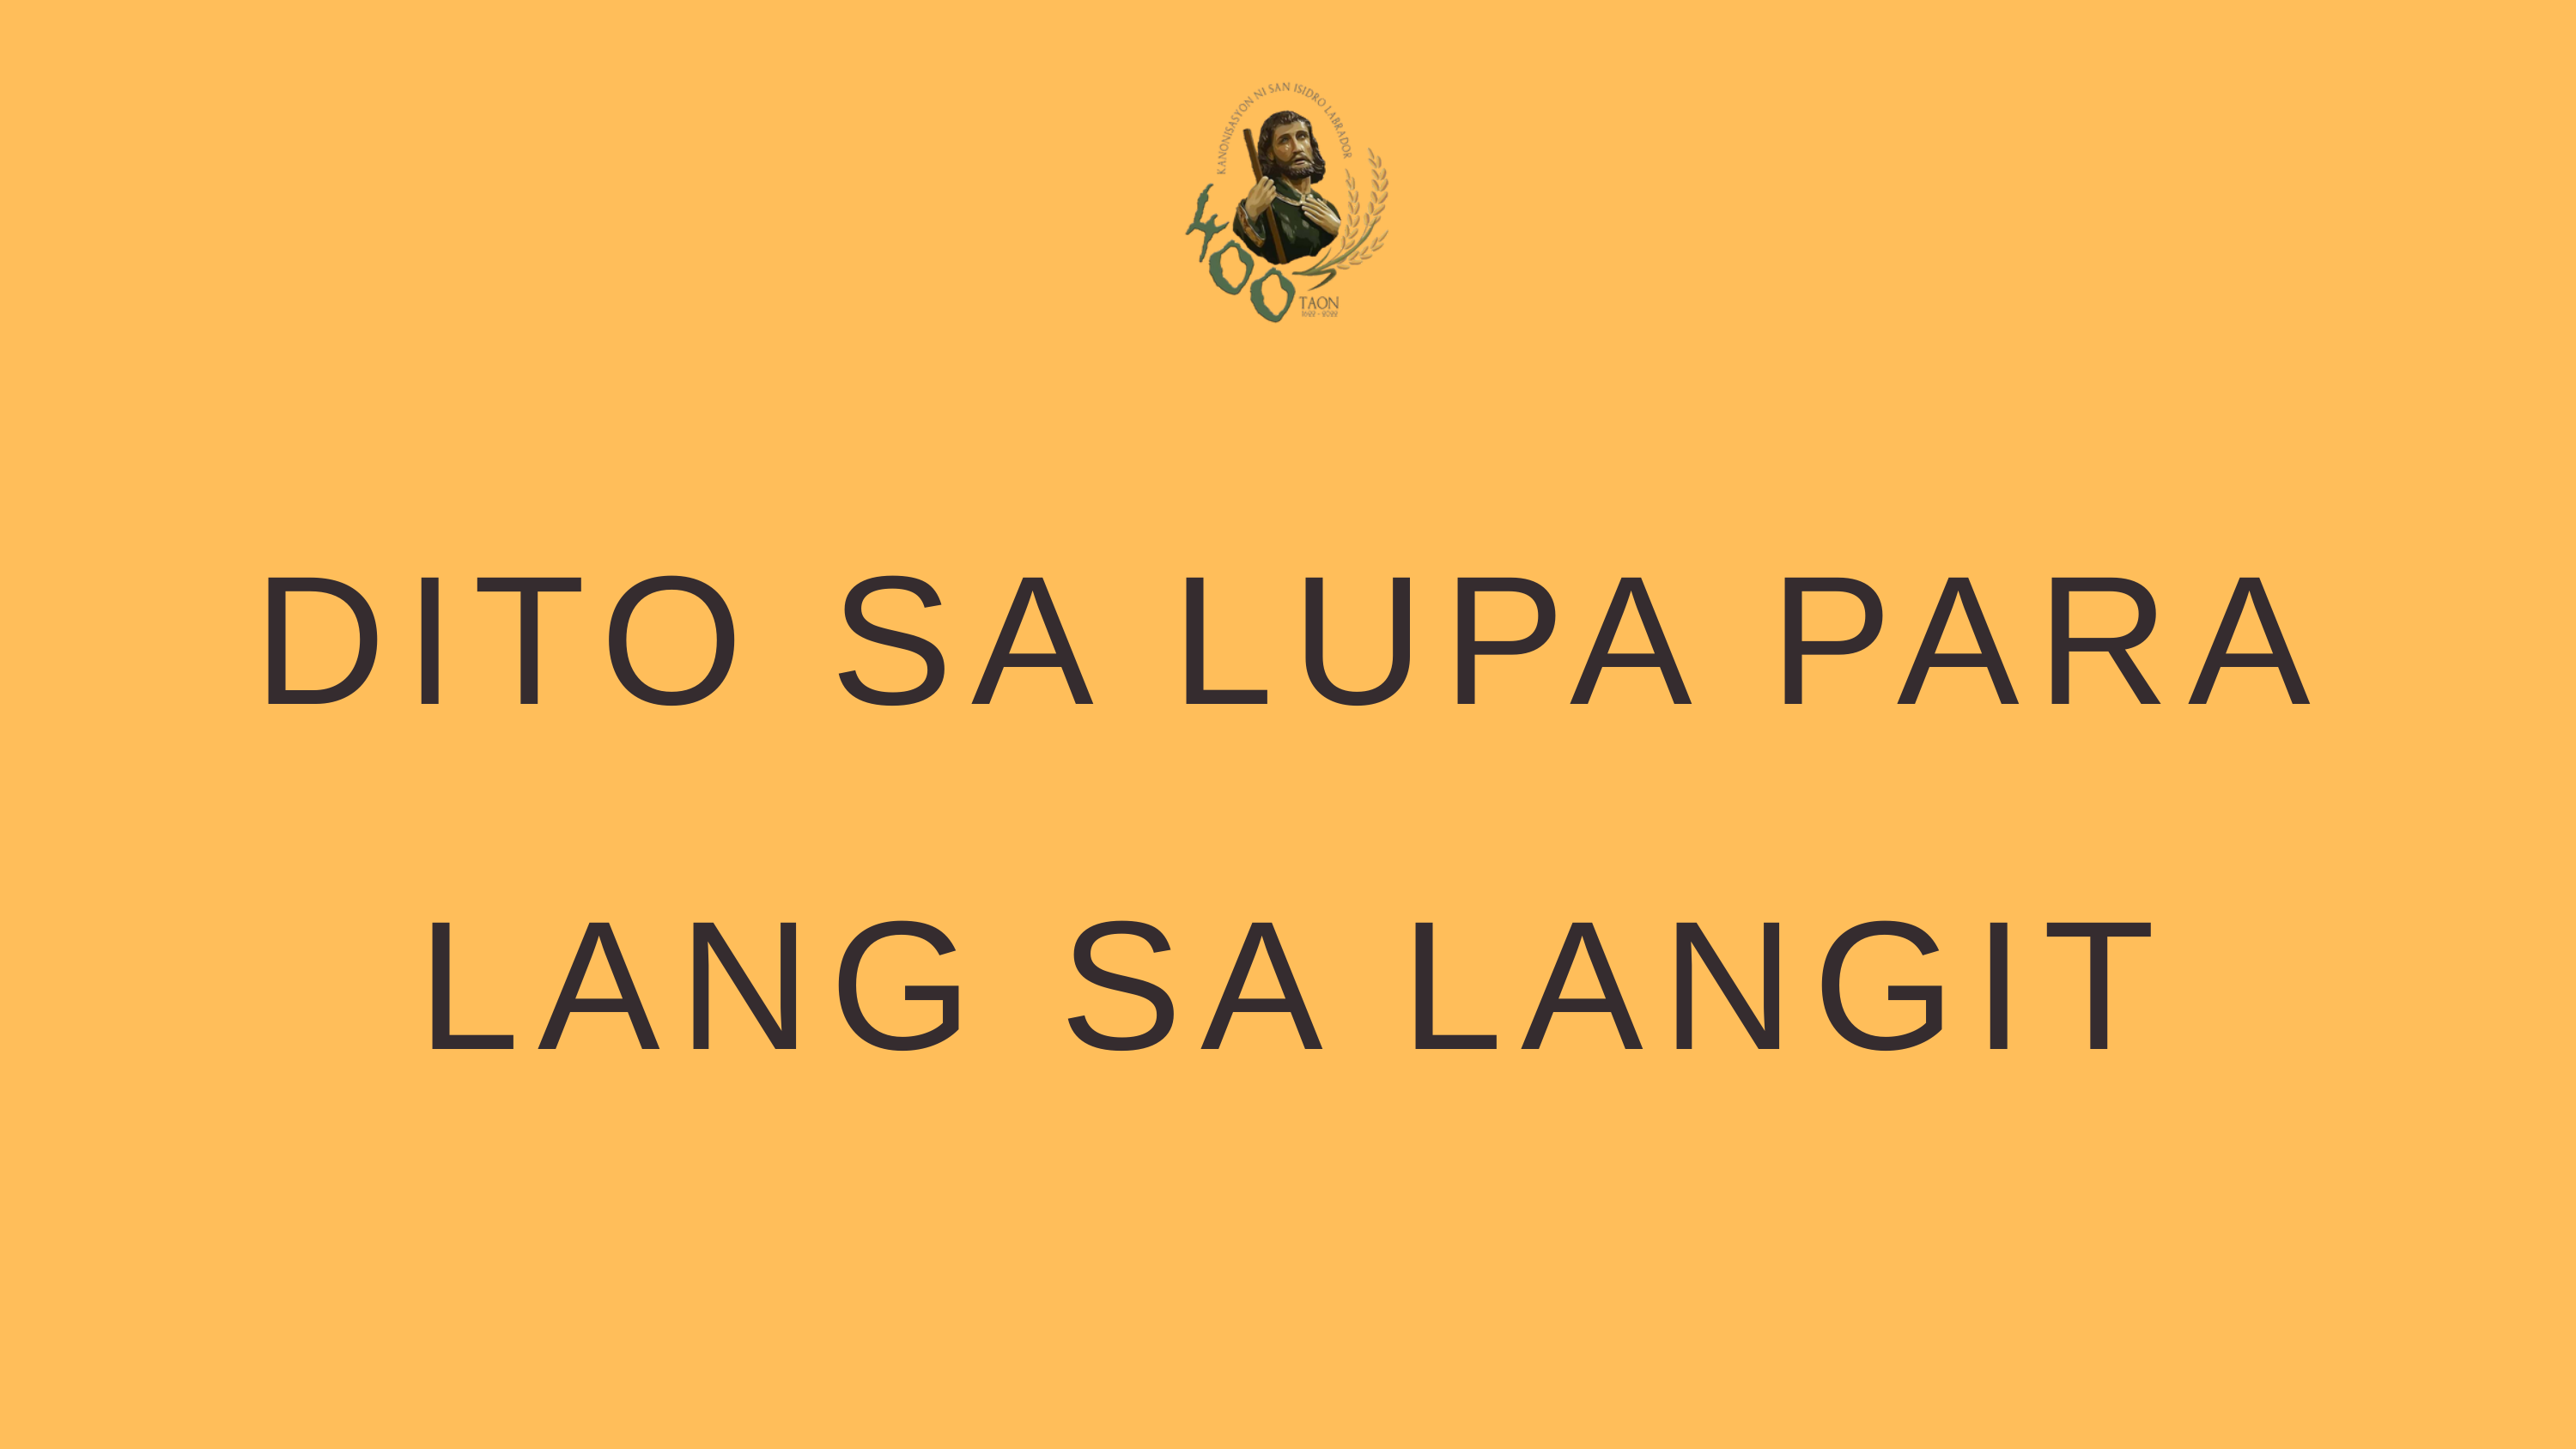

DITO SA LUPA PARA LANG SA LANGIT